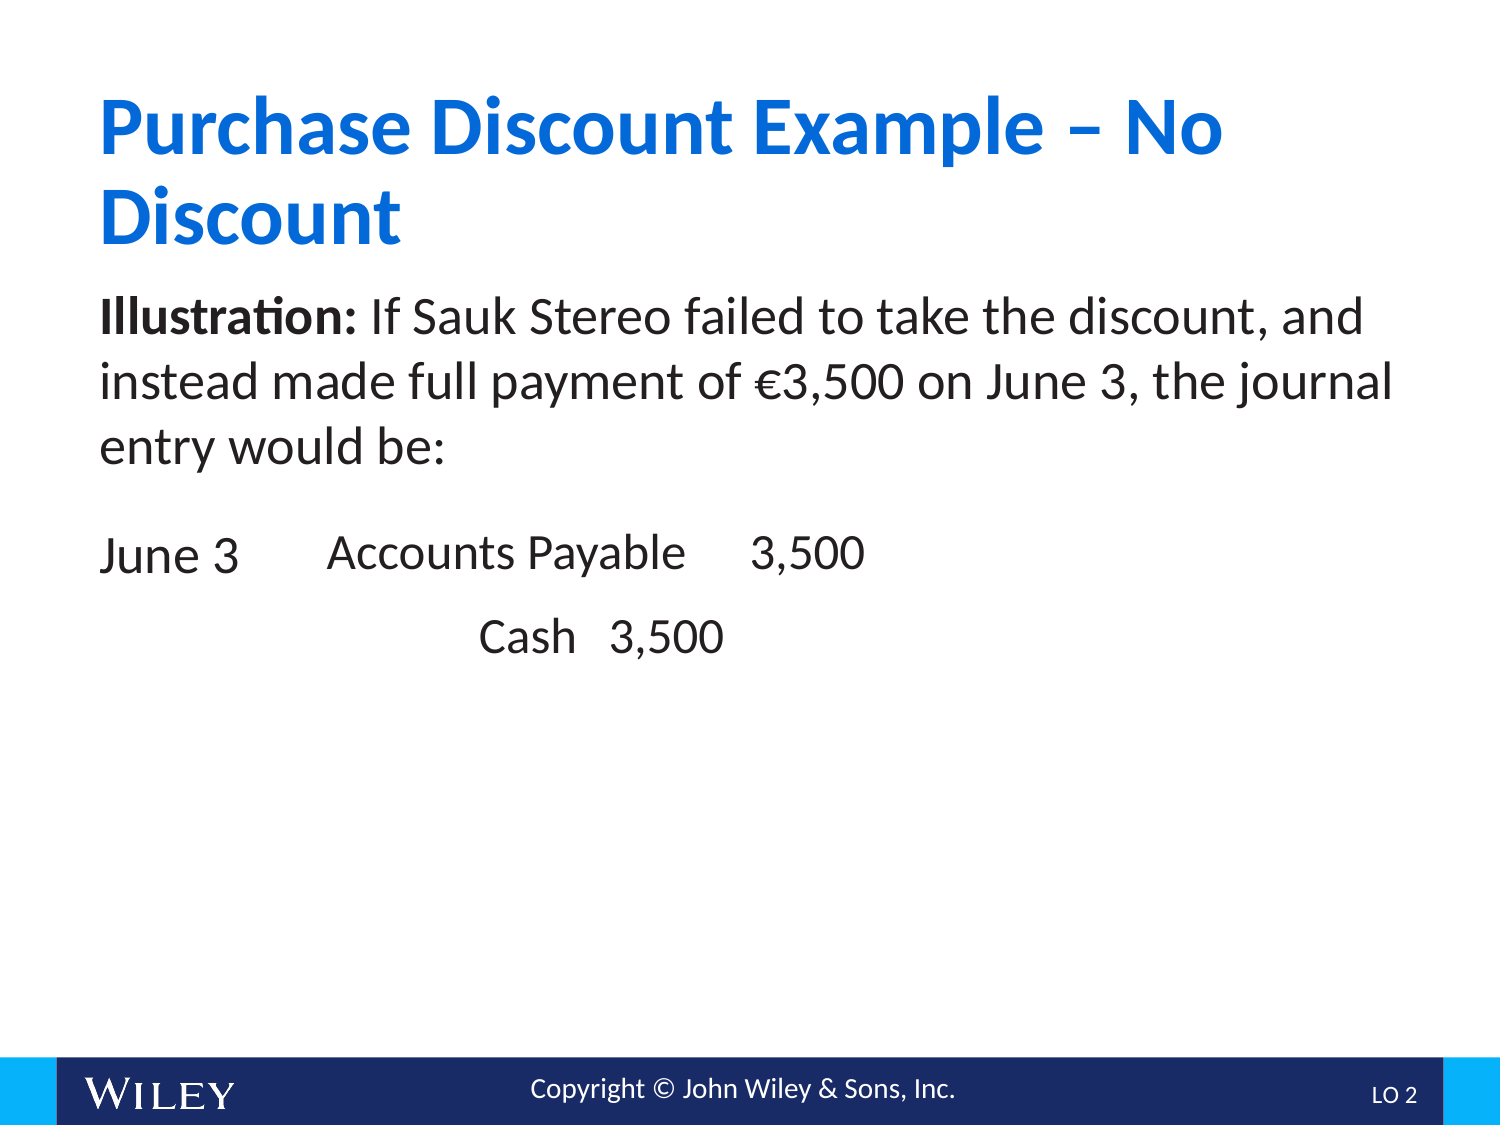

# Purchase Discount Example – No Discount
Illustration: If Sauk Stereo failed to take the discount, and instead made full payment of €3,500 on June 3, the journal entry would be:
Accounts Payable			3,500
Cash						3,500
June 3
L O 2